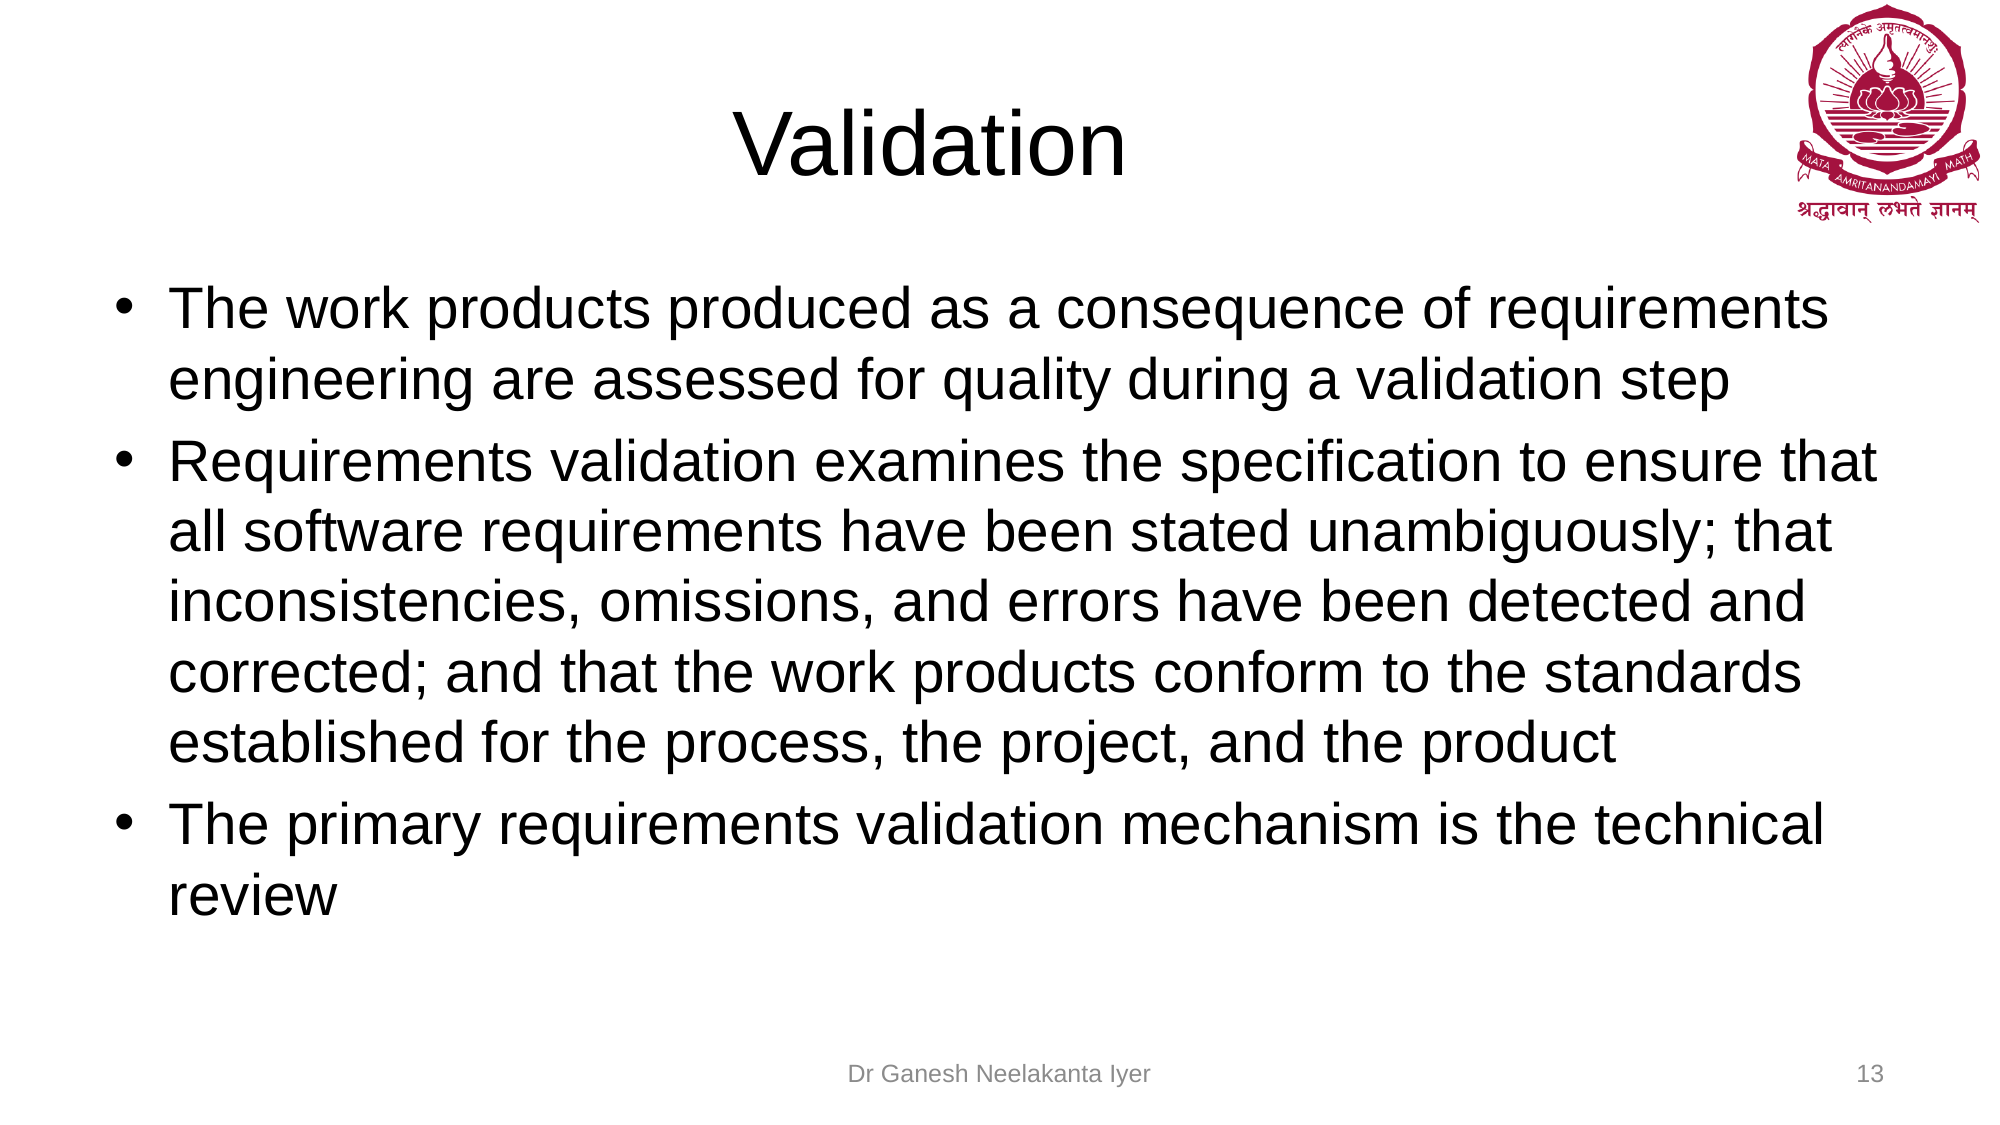

# Validation
The work products produced as a consequence of requirements engineering are assessed for quality during a validation step
Requirements validation examines the specification to ensure that all software requirements have been stated unambiguously; that inconsistencies, omissions, and errors have been detected and corrected; and that the work products conform to the standards established for the process, the project, and the product
The primary requirements validation mechanism is the technical review
Dr Ganesh Neelakanta Iyer
13